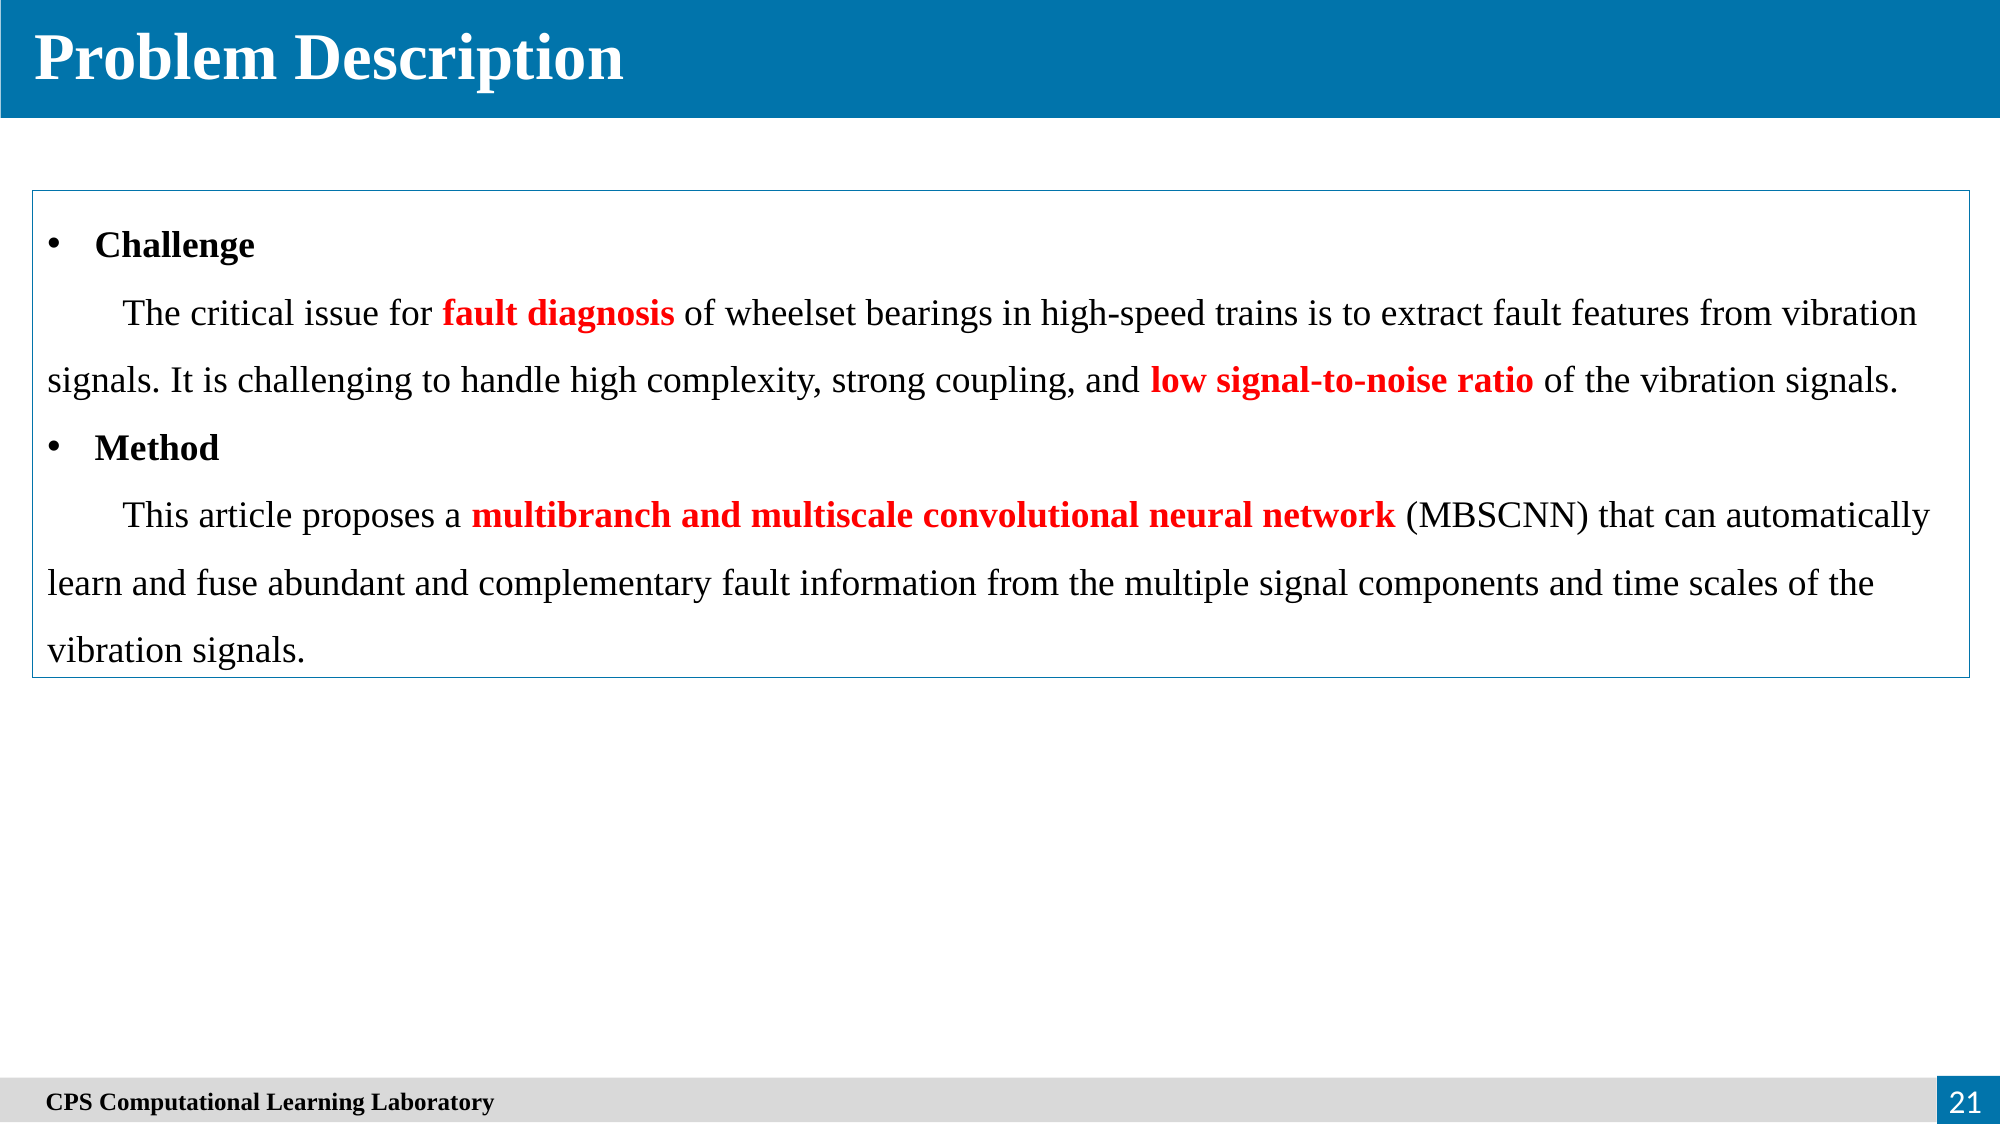

Problem Description
Challenge
The critical issue for fault diagnosis of wheelset bearings in high-speed trains is to extract fault features from vibration signals. It is challenging to handle high complexity, strong coupling, and low signal-to-noise ratio of the vibration signals.
Method
This article proposes a multibranch and multiscale convolutional neural network (MBSCNN) that can automatically learn and fuse abundant and complementary fault information from the multiple signal components and time scales of the vibration signals.
21
　CPS Computational Learning Laboratory